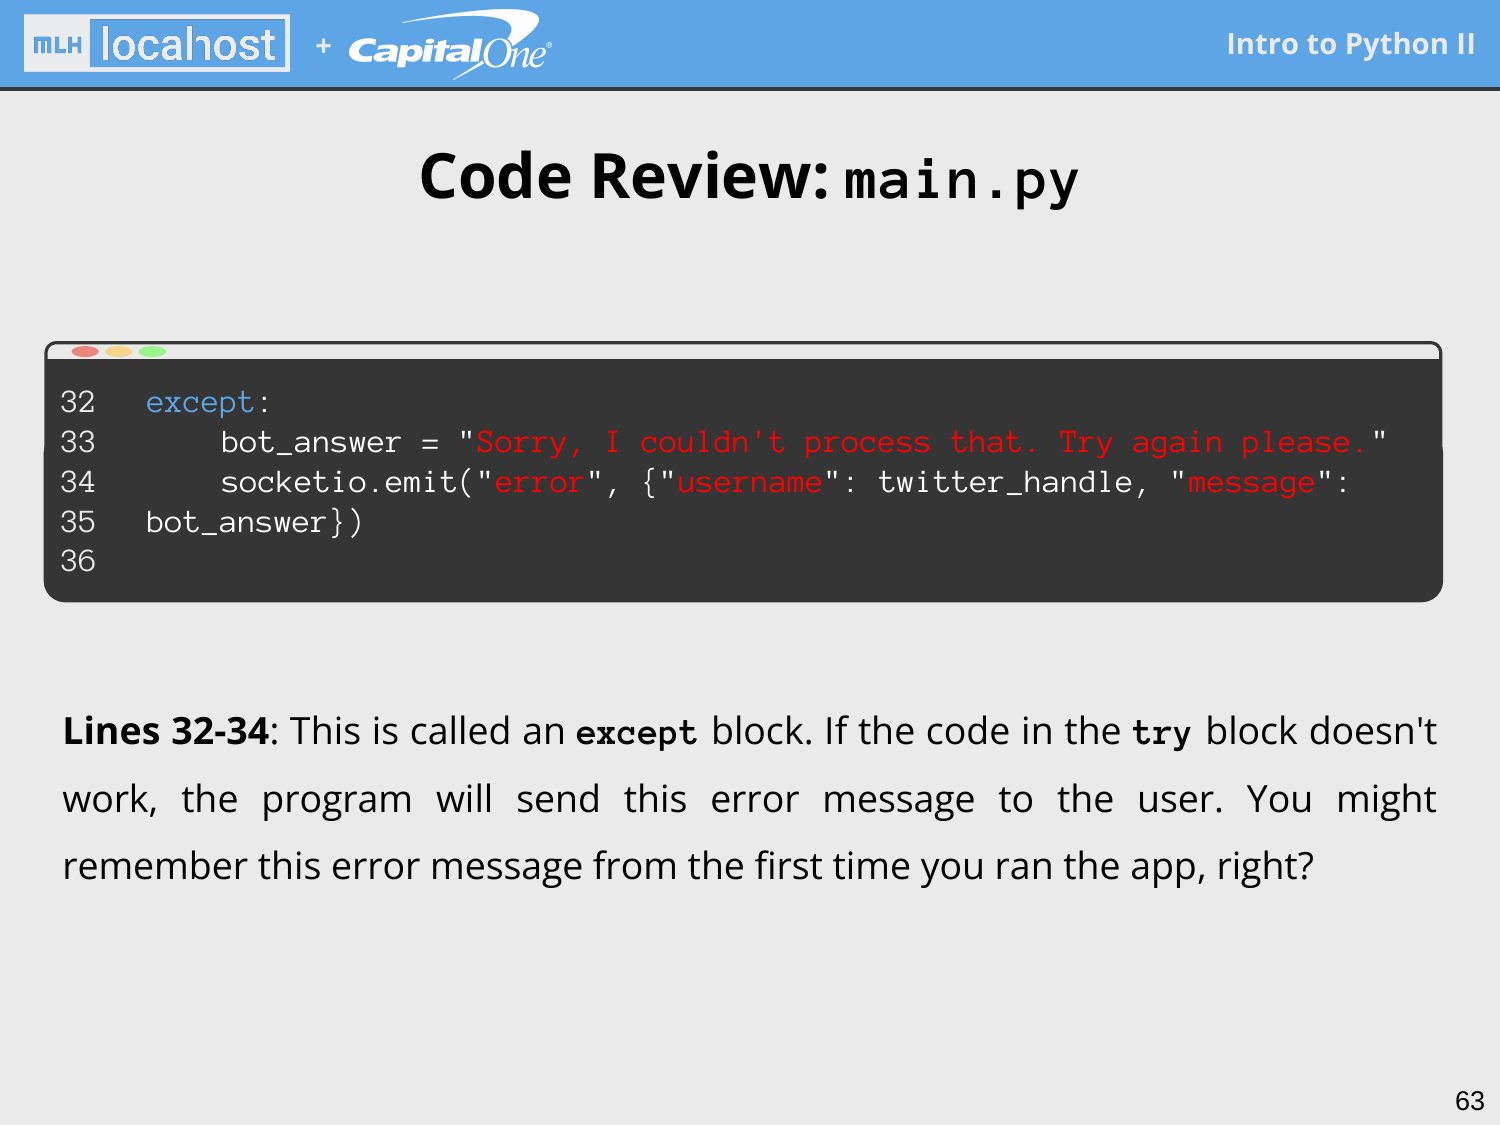

Code Review: main.py

32
33
34
35
36
except:
bot_answer = "Sorry, I couldn't process that. Try again please."
socketio.emit("error", {"username": twitter_handle, "message": bot_answer})
Lines 32-34: This is called an except block. If the code in the try block doesn't work, the program will send this error message to the user. You might remember this error message from the first time you ran the app, right?